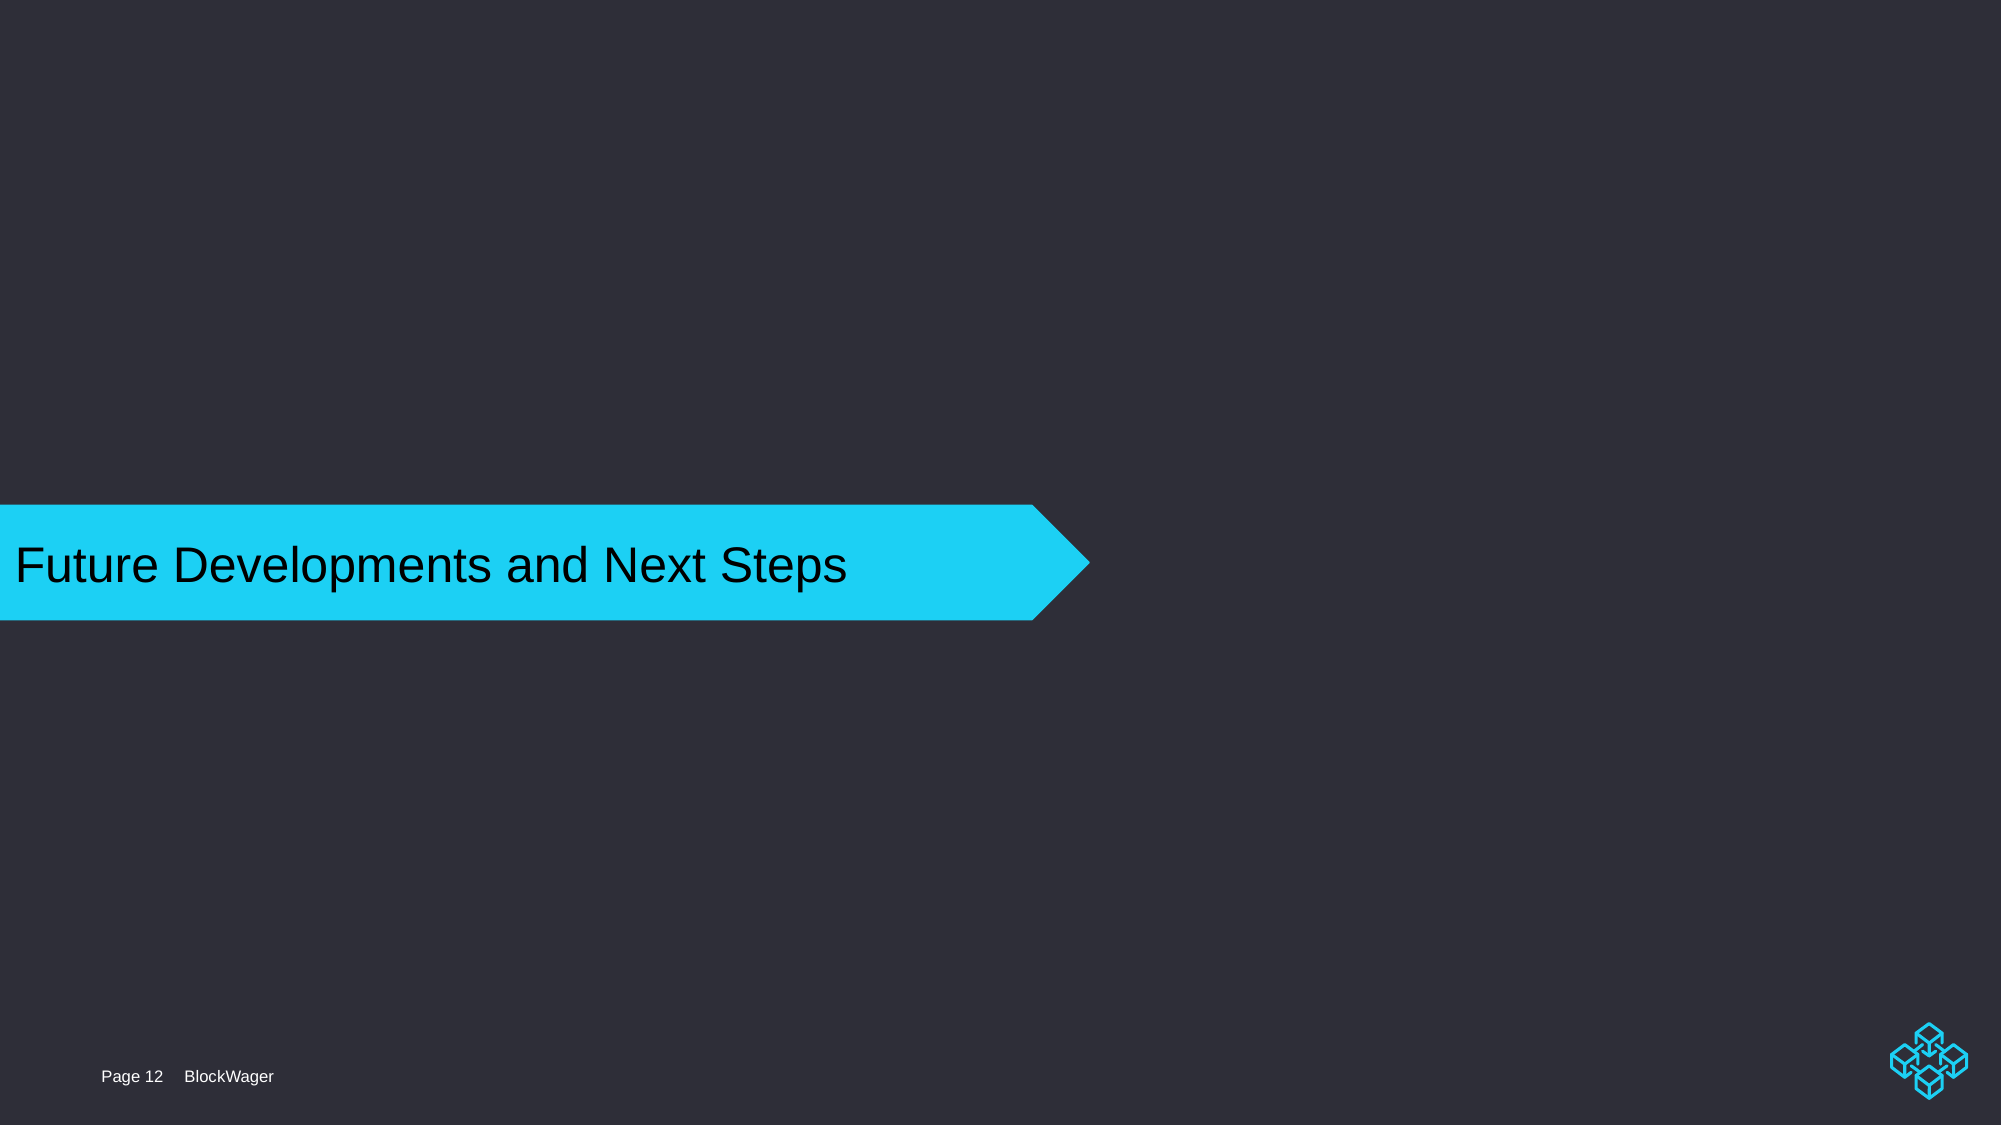

Future Developments and Next Steps
Page 12
BlockWager